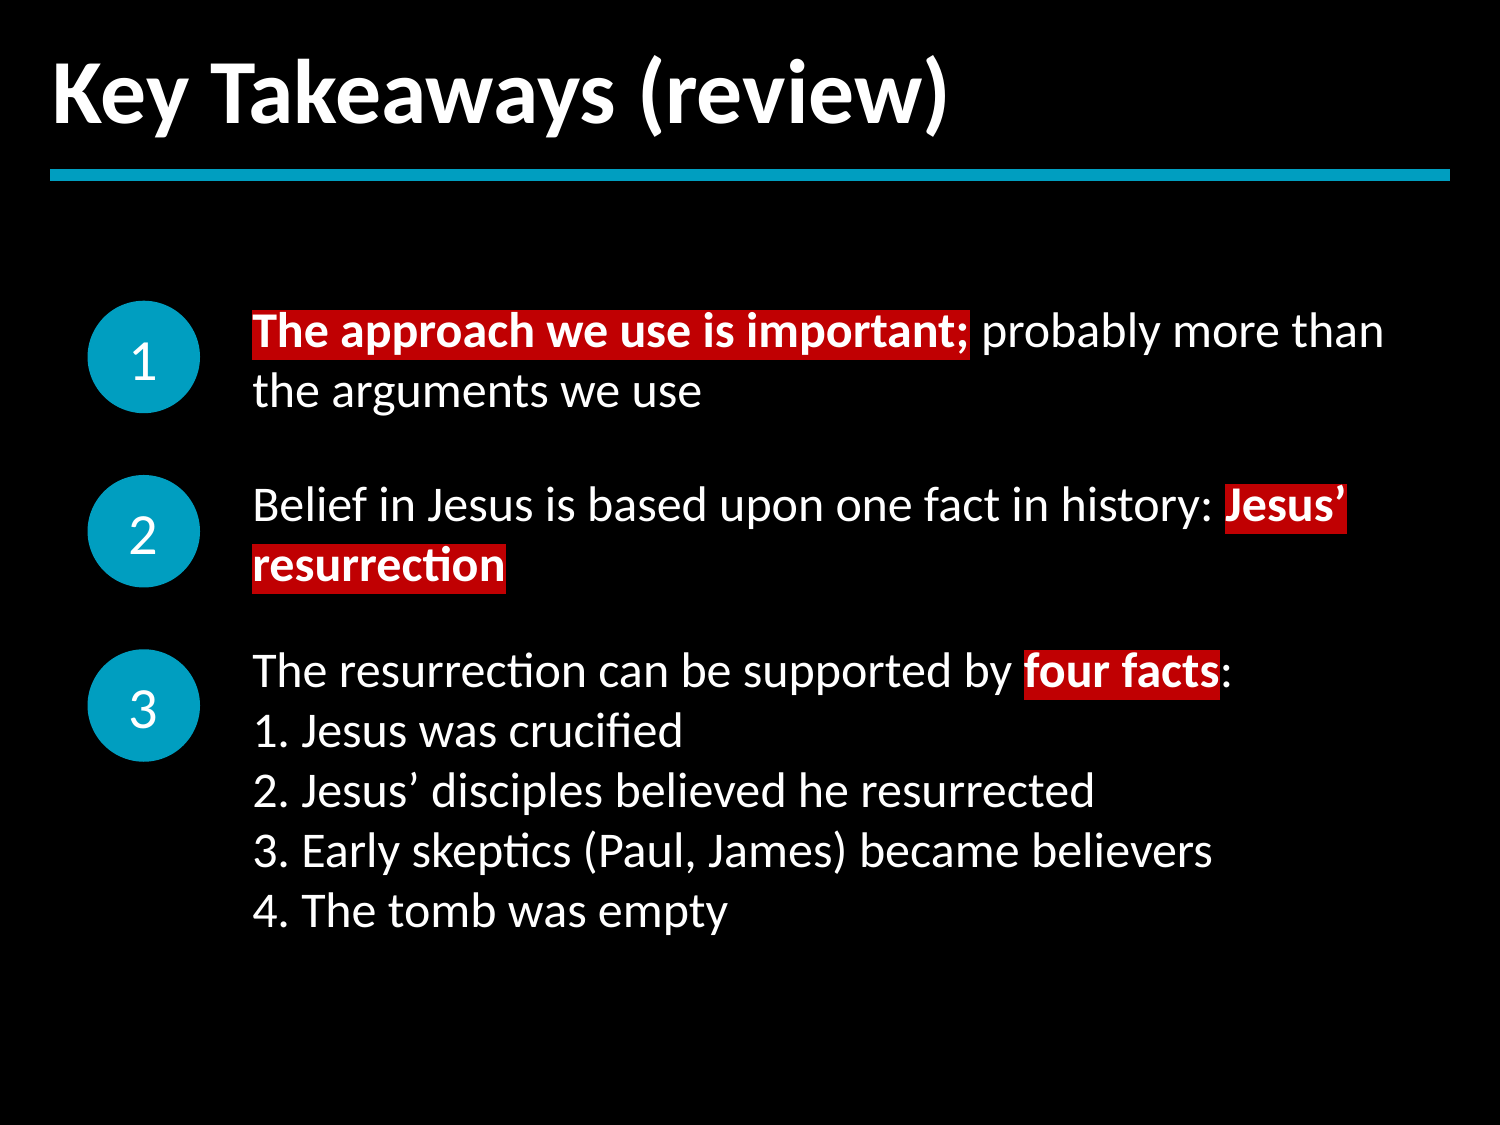

Key Takeaways (review)
1
The approach we use is important; probably more than the arguments we use
2
Belief in Jesus is based upon one fact in history: Jesus’ resurrection
The resurrection can be supported by four facts:
1. Jesus was crucified
2. Jesus’ disciples believed he resurrected
3. Early skeptics (Paul, James) became believers
4. The tomb was empty
3